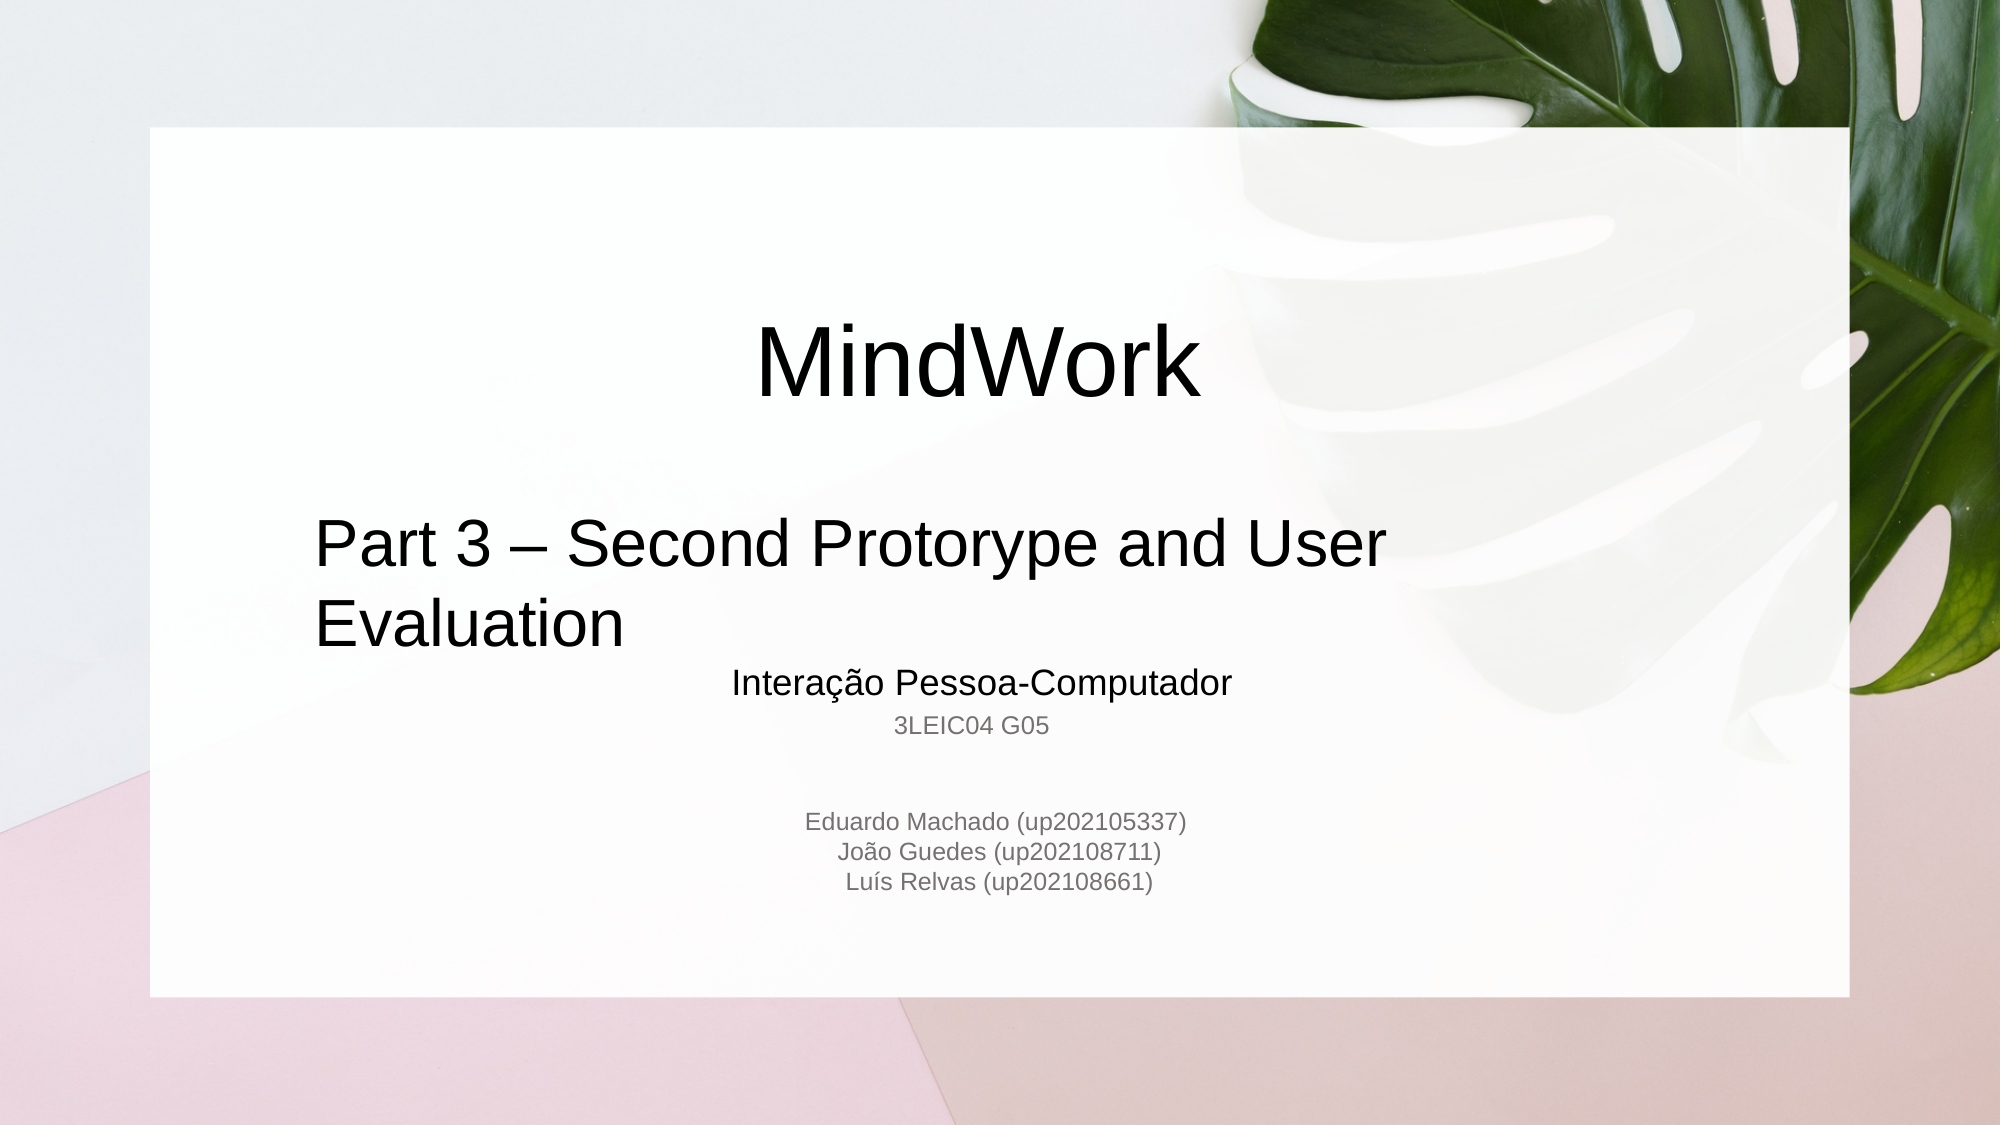

# MindWork
Part 3 – Second Protorype and User Evaluation
Interação Pessoa-Computador
	   3LEIC04 G05
Eduardo Machado (up202105337)
João Guedes (up202108711)
Luís Relvas (up202108661)